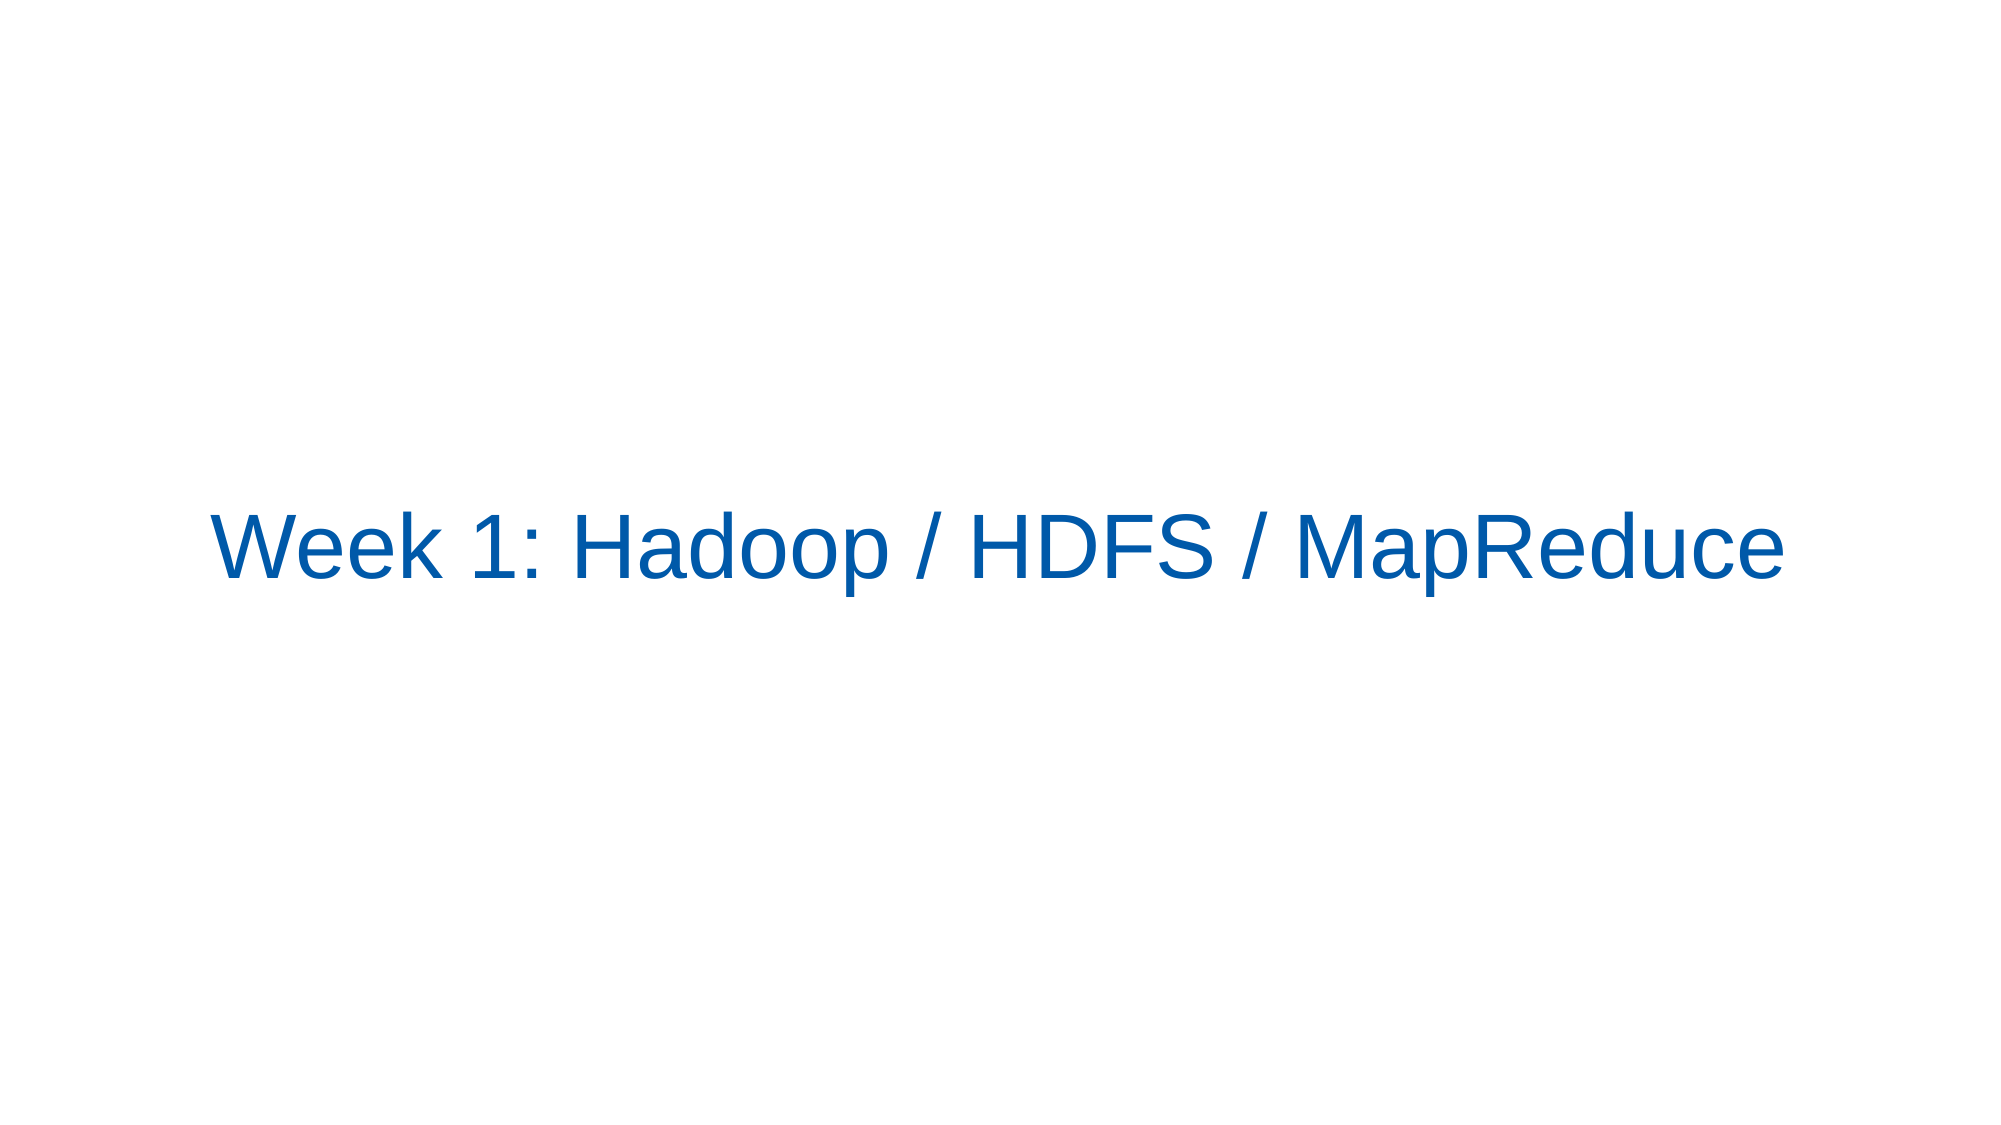

# Week 1: Hadoop / HDFS / MapReduce